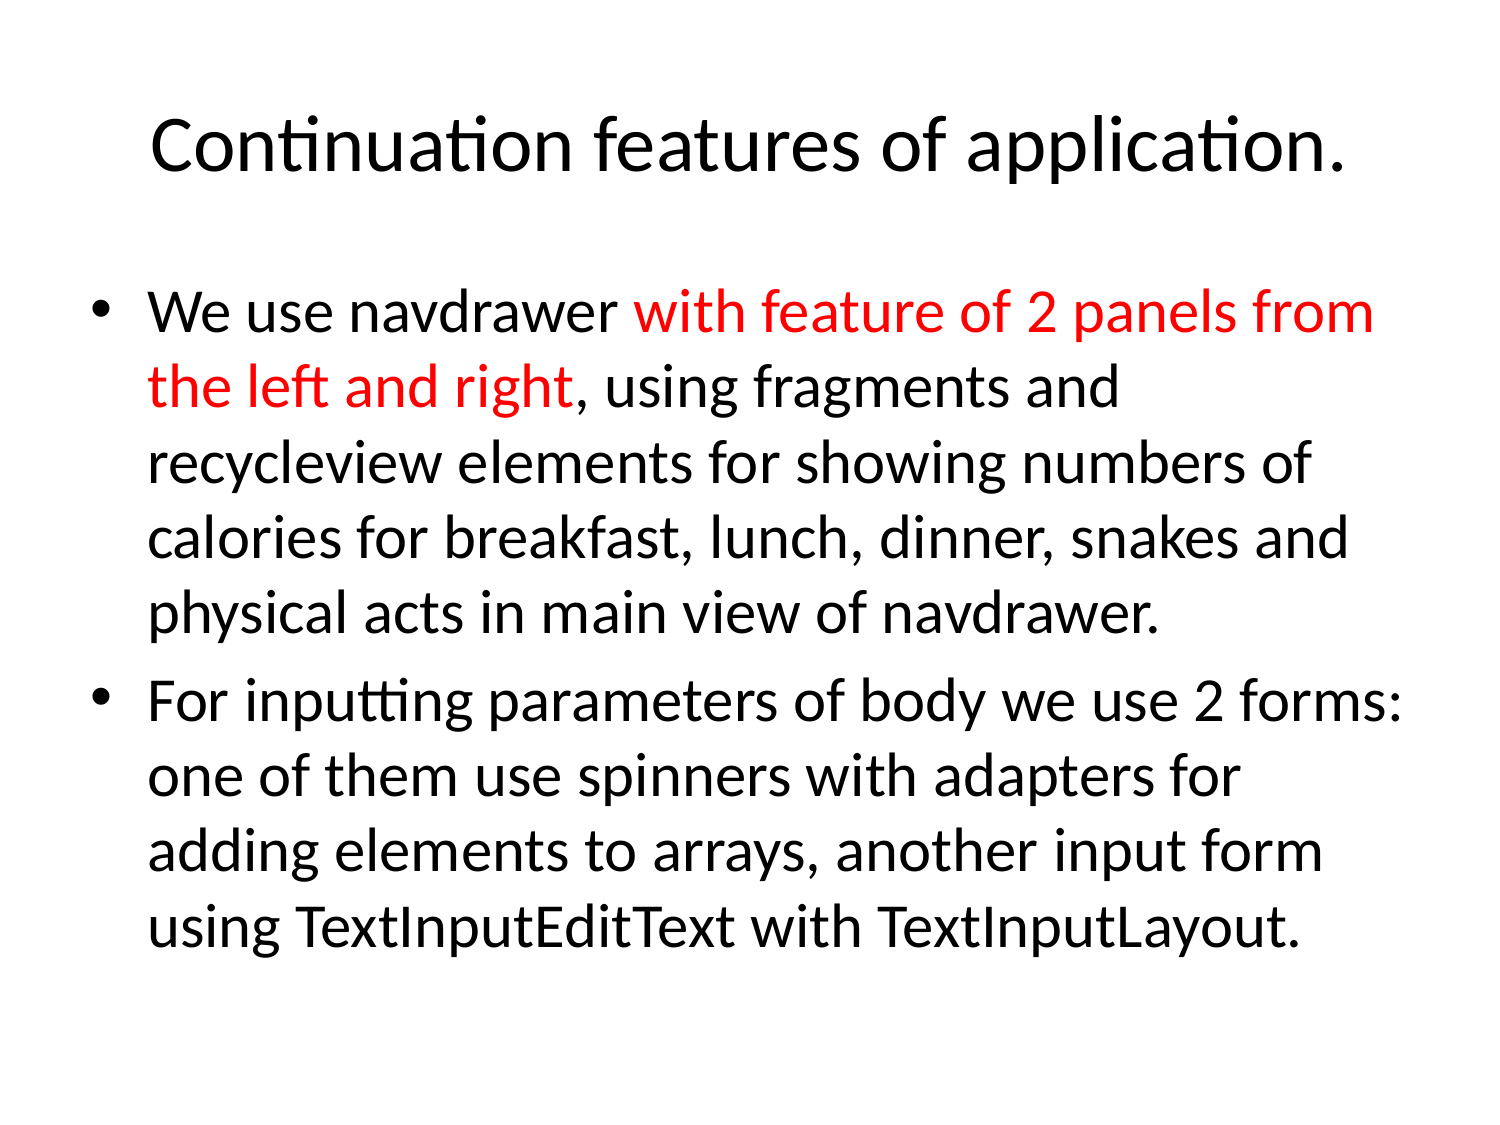

# Continuation features of application.
We use navdrawer with feature of 2 panels from the left and right, using fragments and recycleview elements for showing numbers of calories for breakfast, lunch, dinner, snakes and physical acts in main view of navdrawer.
For inputting parameters of body we use 2 forms: one of them use spinners with adapters for adding elements to arrays, another input form using TextInputEditText with TextInputLayout.